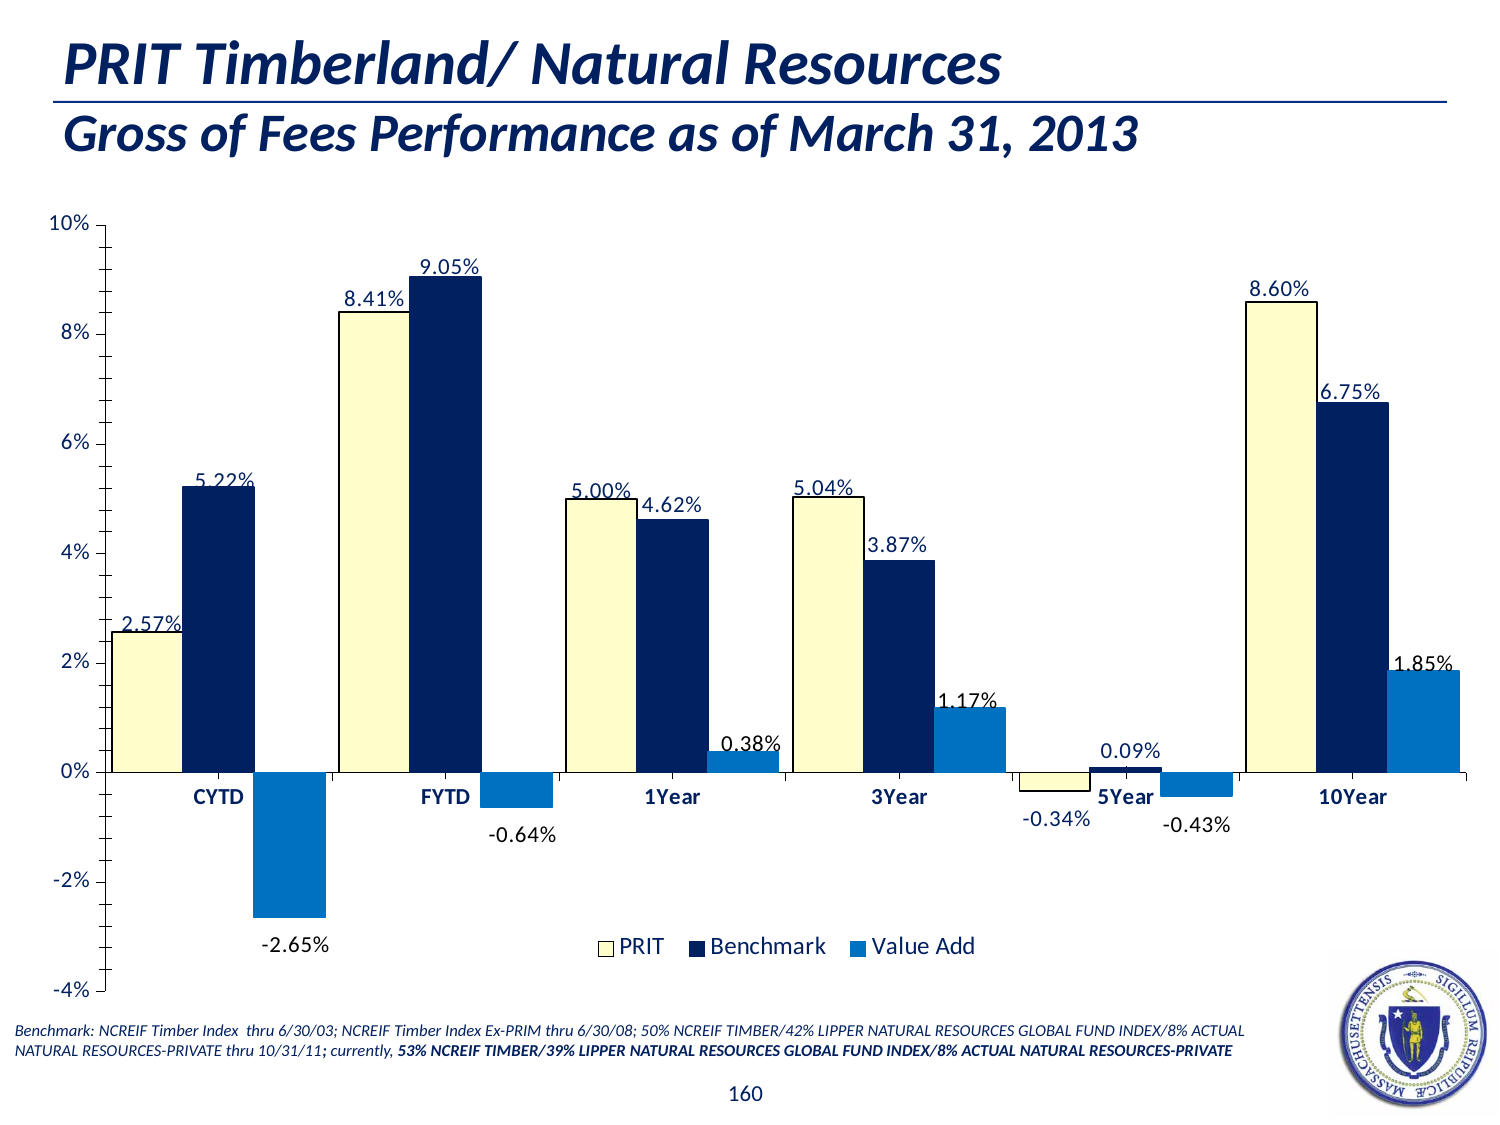

# PRIT Timberland/ Natural Resources Gross of Fees Performance as of March 31, 2013

### Chart

| Category | PRIT | Benchmark | Value Add |
|---|---|---|---|
| CYTD | 0.0257 | 0.0522 | -0.026500000000000003 |
| FYTD | 0.0841 | 0.0905 | -0.006400000000000003 |
| 1Year | 0.05 | 0.0462 | 0.0038000000000000048 |
| 3Year | 0.0504 | 0.0387 | 0.011700000000000002 |
| 5Year | -0.0034 | 0.0009 | -0.0043 |
| 10Year | 0.086 | 0.0675 | 0.01849999999999999 |
Benchmark: NCREIF Timber Index  thru 6/30/03; NCREIF Timber Index Ex-PRIM thru 6/30/08; 50% NCREIF TIMBER/42% LIPPER NATURAL RESOURCES GLOBAL FUND INDEX/8% ACTUAL NATURAL RESOURCES-PRIVATE thru 10/31/11; currently, 53% NCREIF TIMBER/39% LIPPER NATURAL RESOURCES GLOBAL FUND INDEX/8% ACTUAL NATURAL RESOURCES-PRIVATE